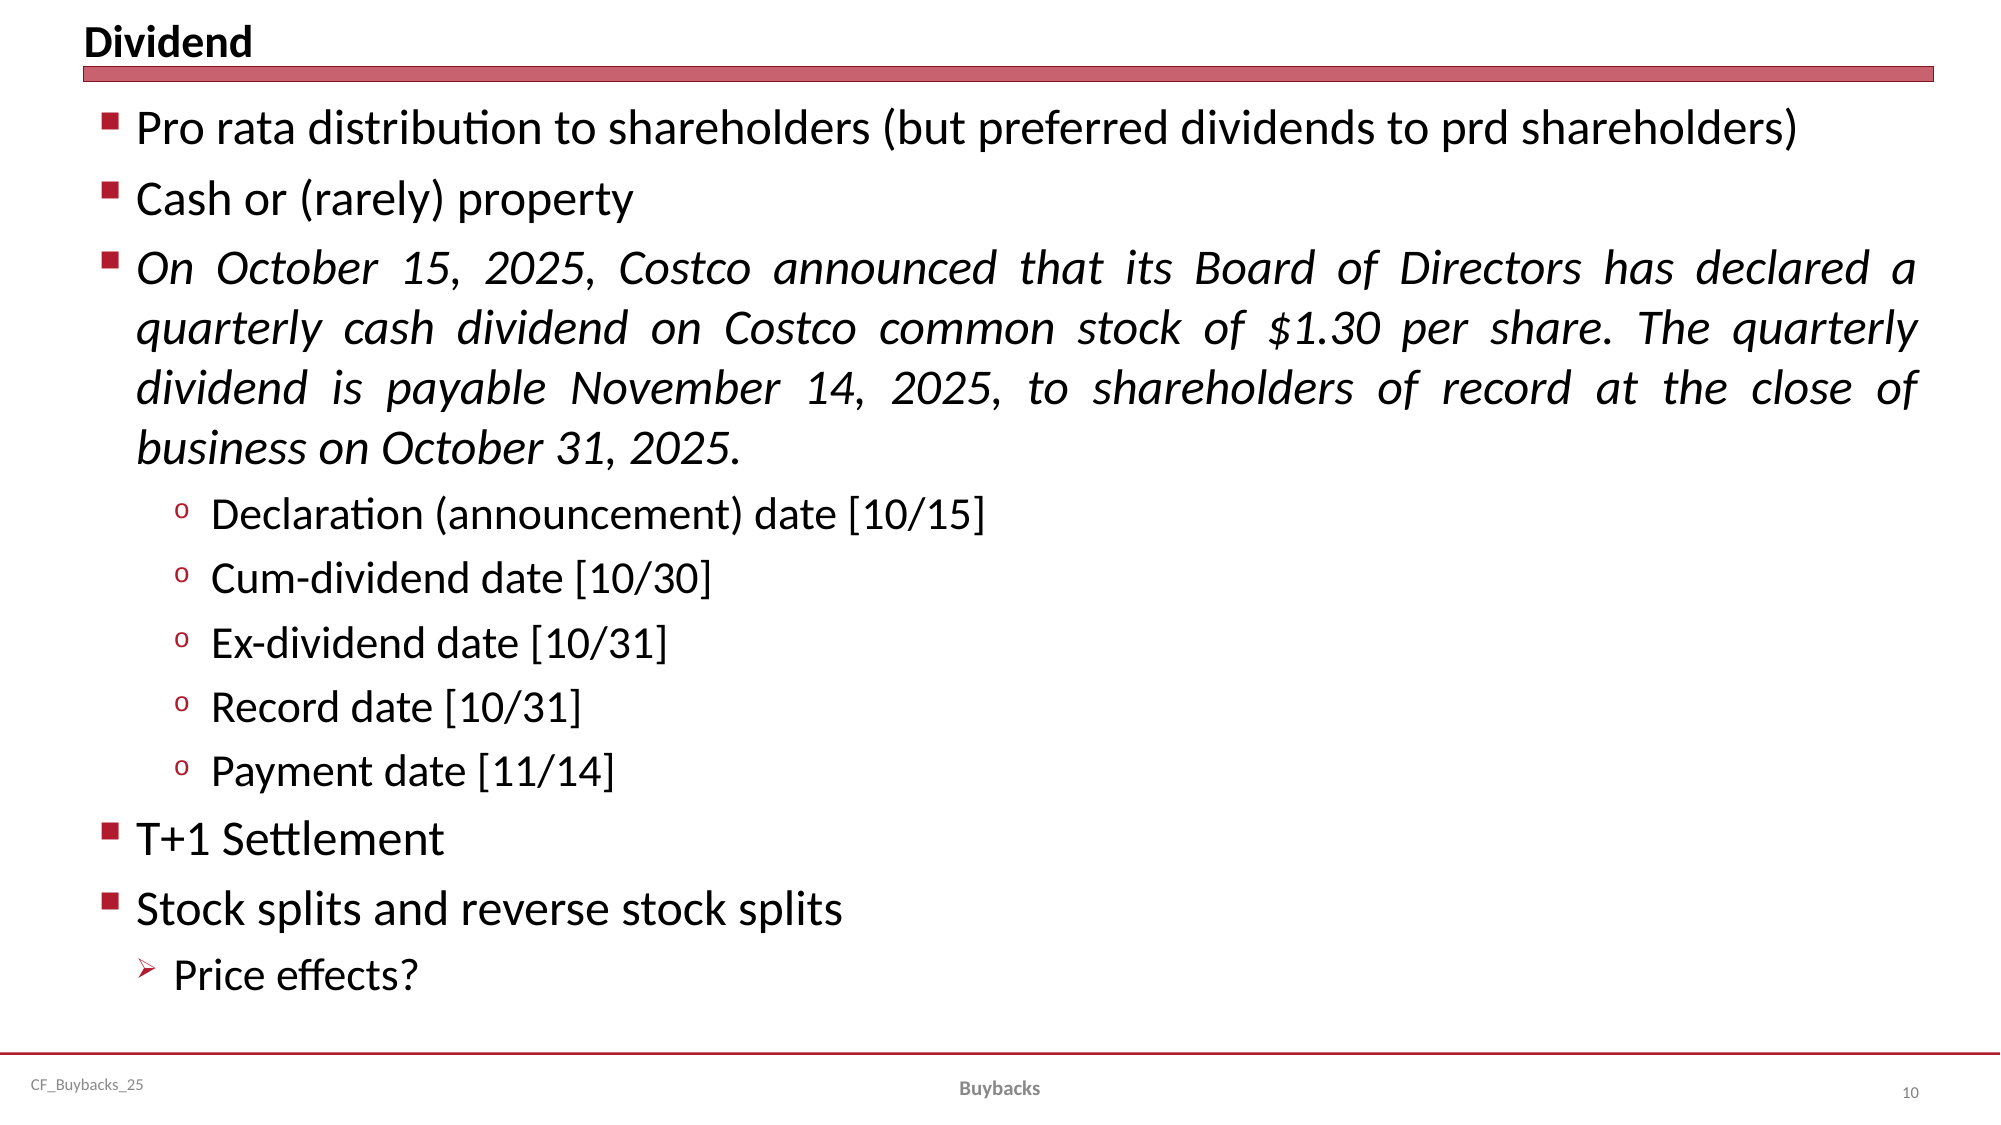

# Dividend
Pro rata distribution to shareholders (but preferred dividends to prd shareholders)
Cash or (rarely) property
On October 15, 2025, Costco announced that its Board of Directors has declared a quarterly cash dividend on Costco common stock of $1.30 per share. The quarterly dividend is payable November 14, 2025, to shareholders of record at the close of business on October 31, 2025.
Declaration (announcement) date [10/15]
Cum-dividend date [10/30]
Ex-dividend date [10/31]
Record date [10/31]
Payment date [11/14]
T+1 Settlement
Stock splits and reverse stock splits
Price effects?
Buybacks
10